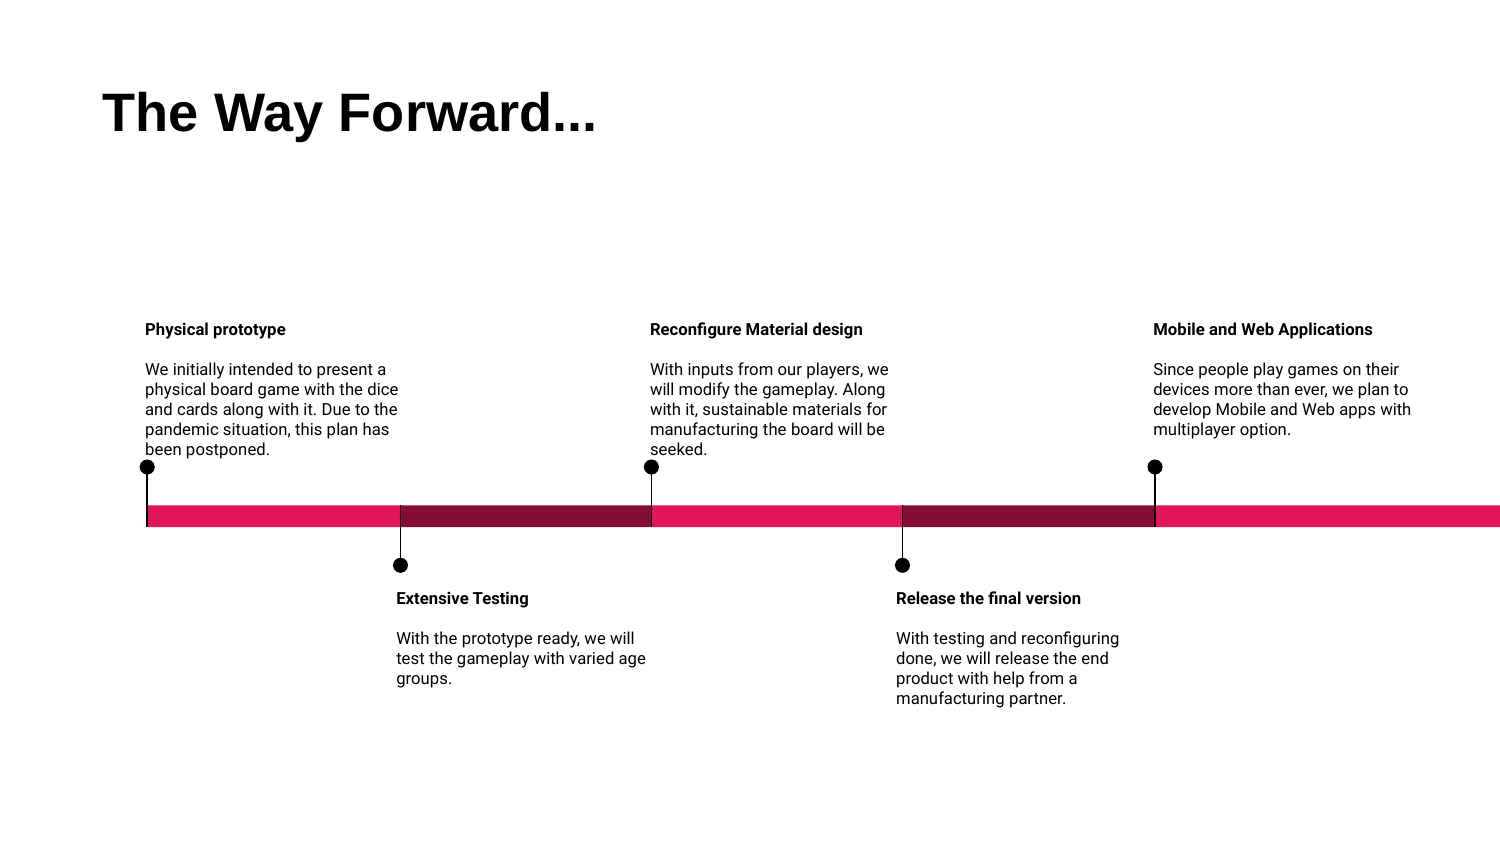

The Way Forward...
Physical prototype

We initially intended to present a physical board game with the dice and cards along with it. Due to the pandemic situation, this plan has been postponed.

Reconfigure Material design

With inputs from our players, we will modify the gameplay. Along with it, sustainable materials for manufacturing the board will be seeked.

Mobile and Web Applications

Since people play games on their devices more than ever, we plan to develop Mobile and Web apps with multiplayer option.

Extensive Testing

With the prototype ready, we will test the gameplay with varied age groups.

Release the final version

With testing and reconfiguring done, we will release the end product with help from a manufacturing partner.